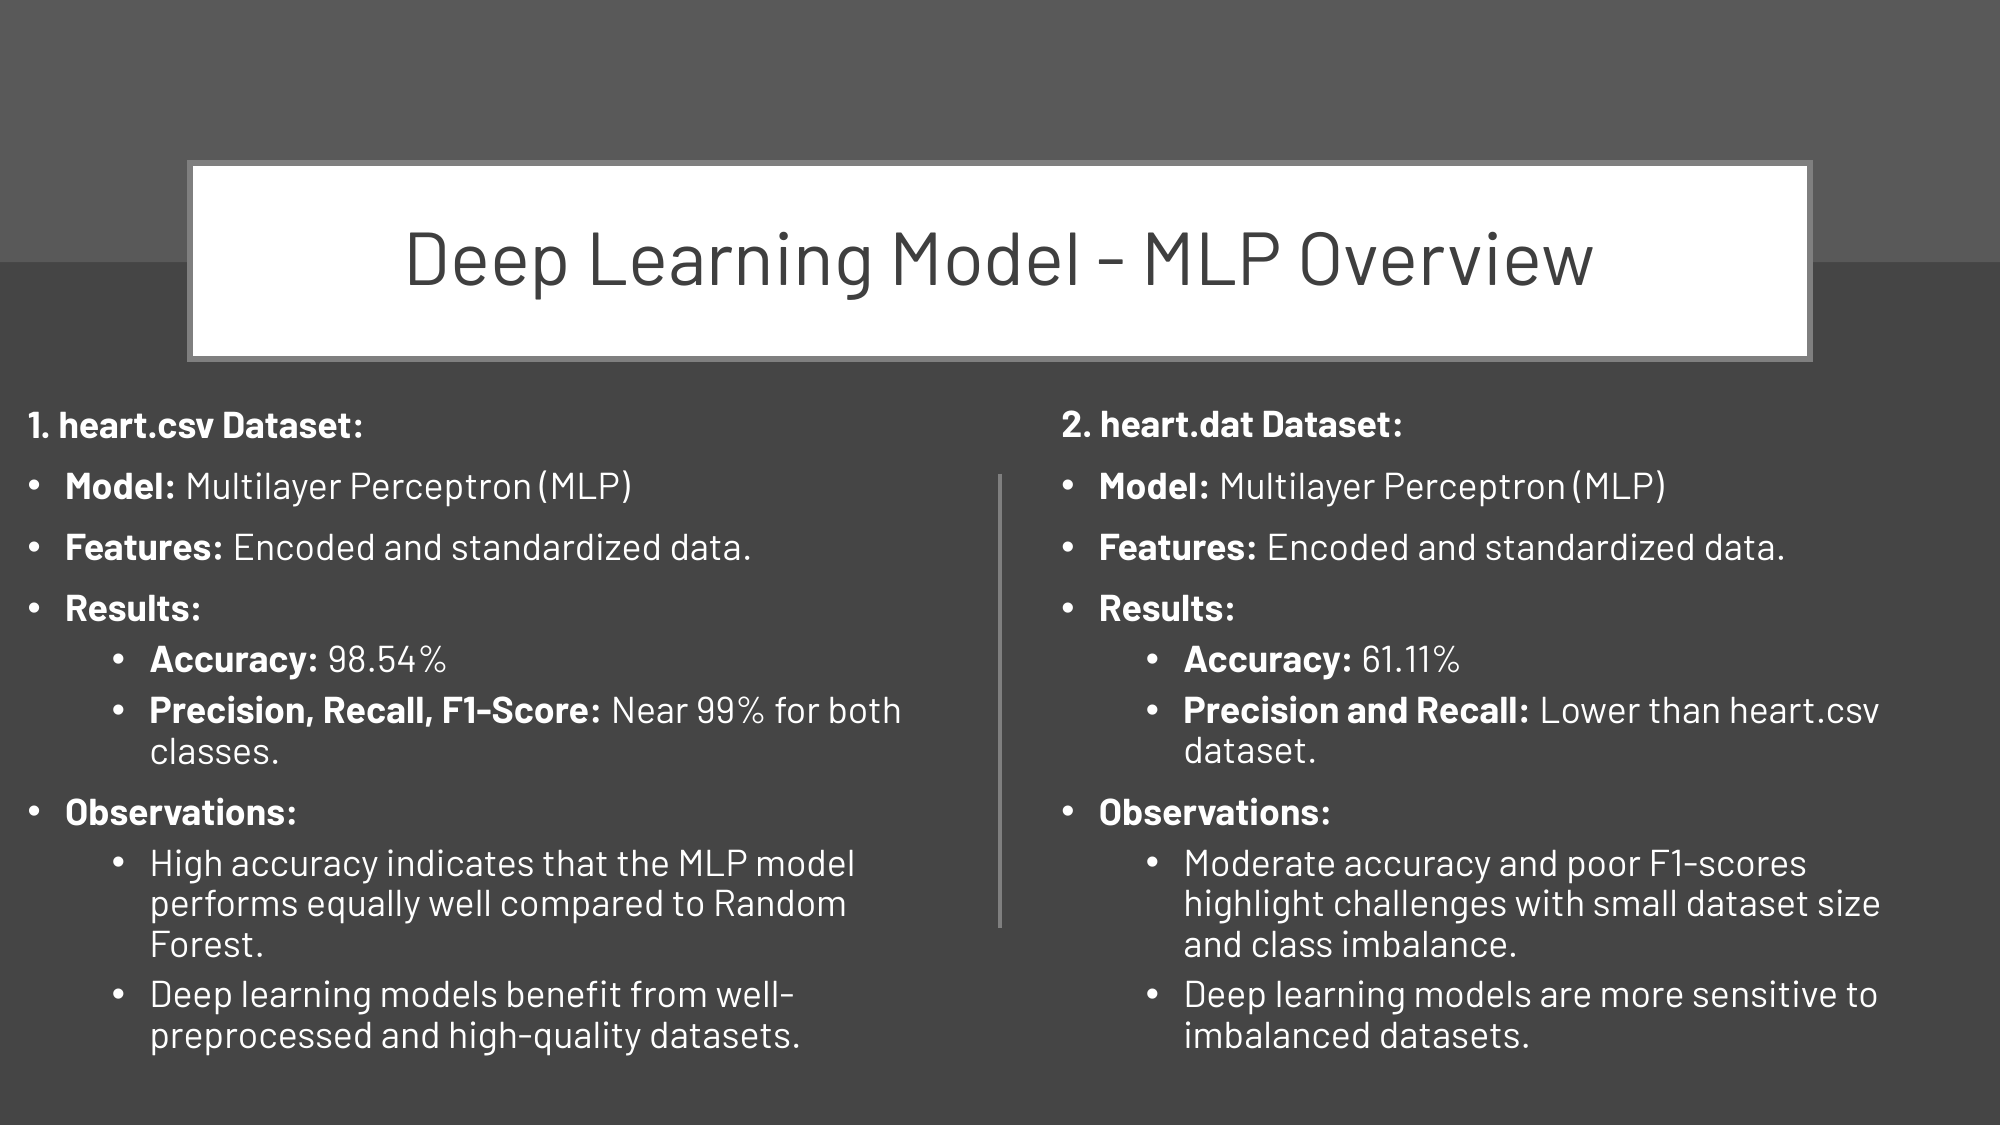

# Deep Learning Model - MLP Overview
1. heart.csv Dataset:
Model: Multilayer Perceptron (MLP)
Features: Encoded and standardized data.
Results:
Accuracy: 98.54%
Precision, Recall, F1-Score: Near 99% for both classes.
Observations:
High accuracy indicates that the MLP model performs equally well compared to Random Forest.
Deep learning models benefit from well-preprocessed and high-quality datasets.

2. heart.dat Dataset:
Model: Multilayer Perceptron (MLP)
Features: Encoded and standardized data.
Results:
Accuracy: 61.11%
Precision and Recall: Lower than heart.csv dataset.
Observations:
Moderate accuracy and poor F1-scores highlight challenges with small dataset size and class imbalance.
Deep learning models are more sensitive to imbalanced datasets.